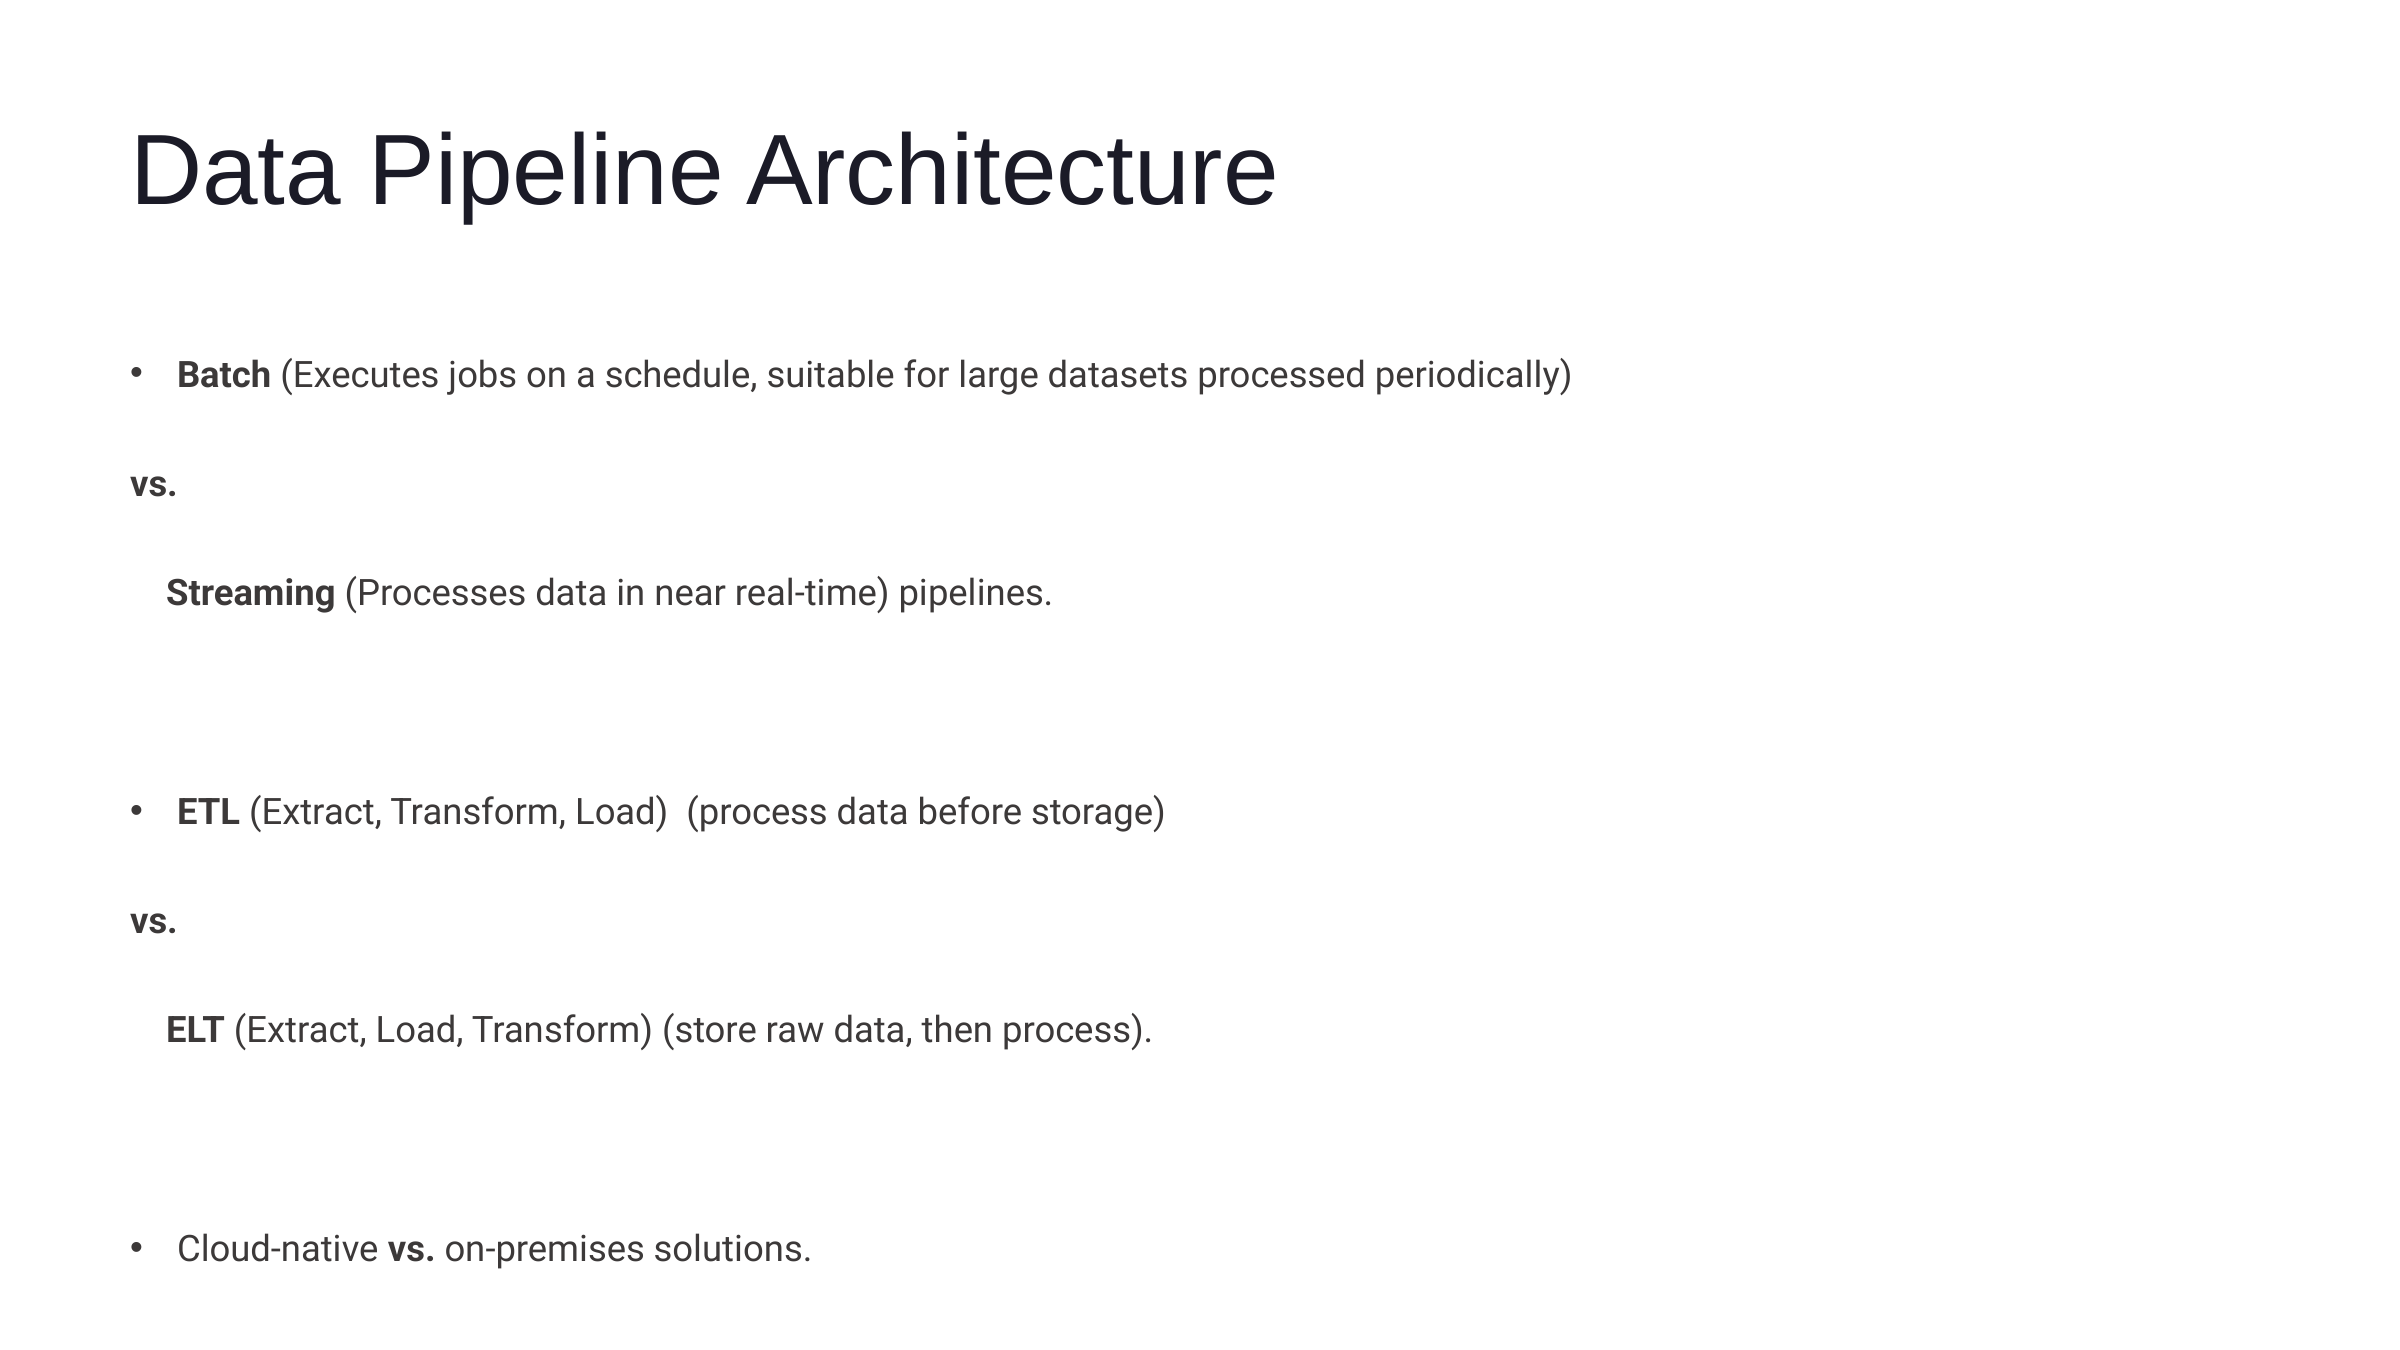

Data Pipeline Architecture
Batch (Executes jobs on a schedule, suitable for large datasets processed periodically)
vs.
    Streaming (Processes data in near real-time) pipelines.

ETL (Extract, Transform, Load)  (process data before storage)
vs.
    ELT (Extract, Load, Transform) (store raw data, then process).

Cloud-native vs. on-premises solutions.